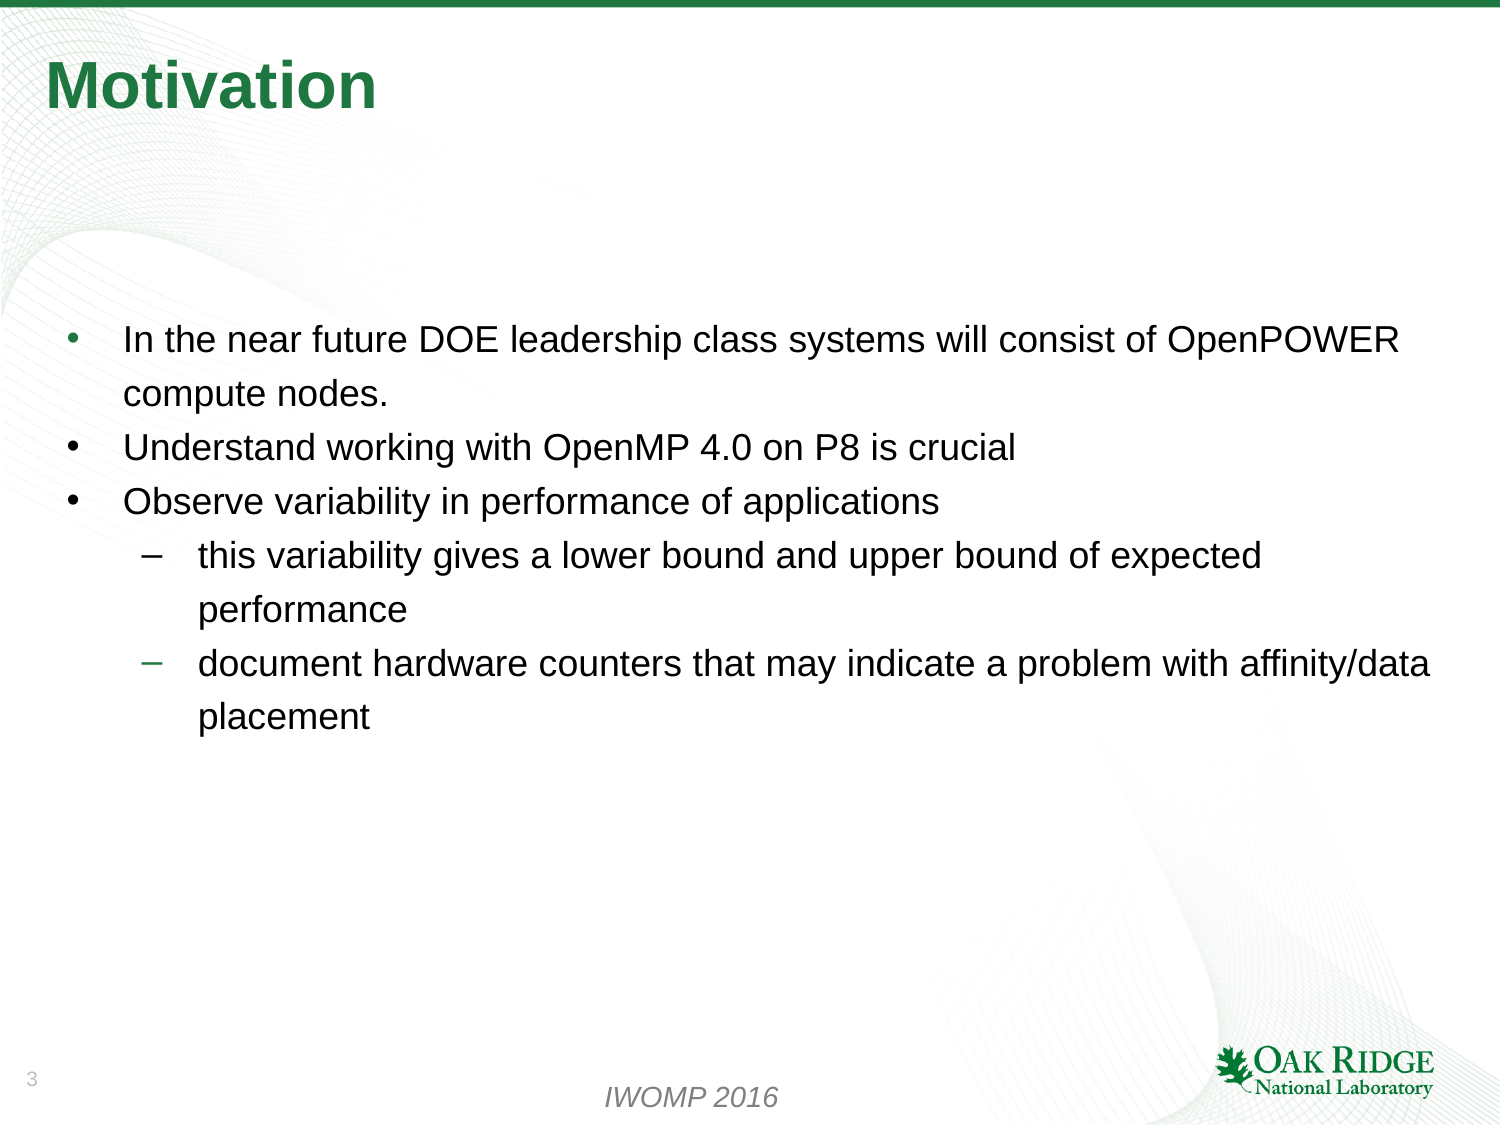

# Motivation

In the near future DOE leadership class systems will consist of OpenPOWER compute nodes.
Understand working with OpenMP 4.0 on P8 is crucial
Observe variability in performance of applications
this variability gives a lower bound and upper bound of expected performance
document hardware counters that may indicate a problem with affinity/data placement